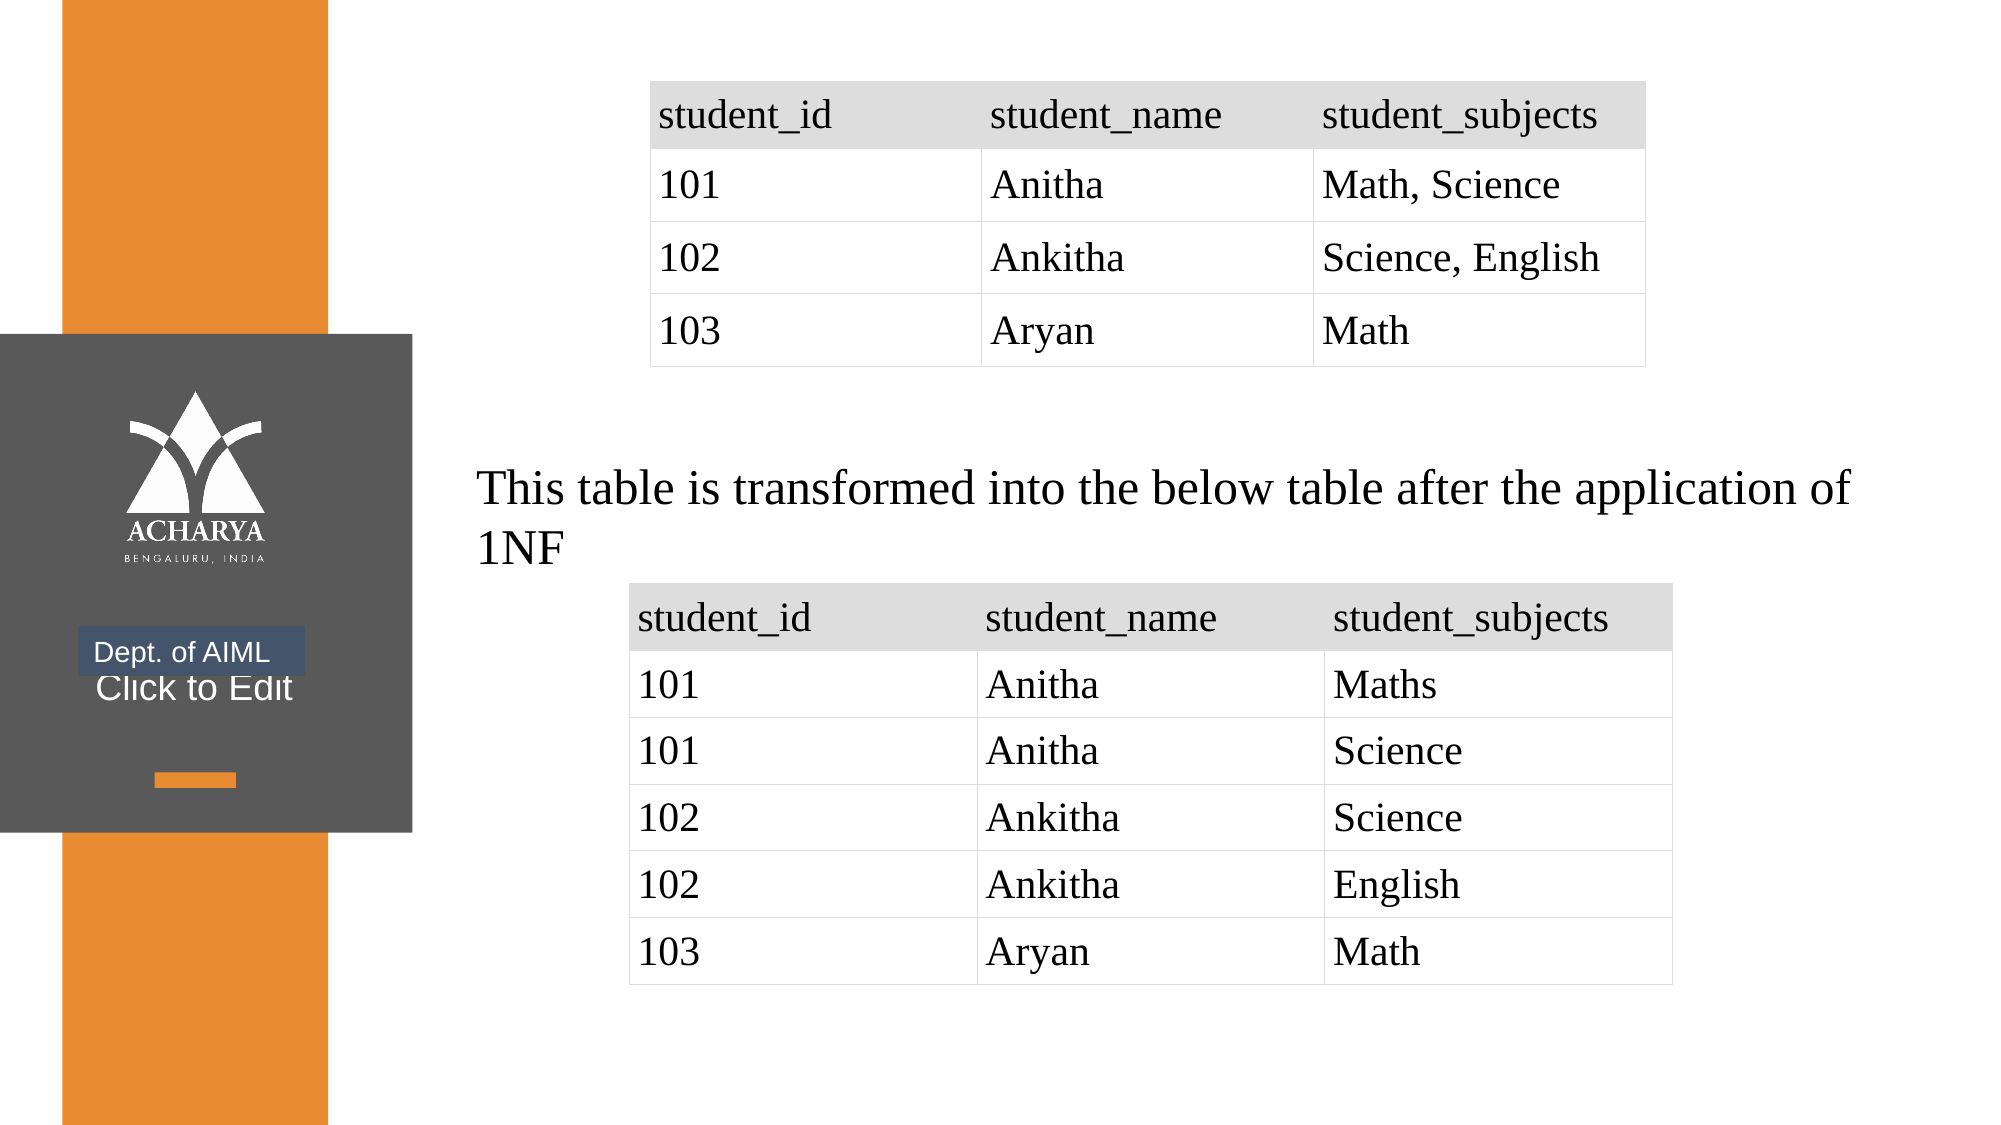

| student\_id | student\_name | student\_subjects |
| --- | --- | --- |
| 101 | Anitha | Math, Science |
| 102 | Ankitha | Science, English |
| 103 | Aryan | Math |
This table is transformed into the below table after the application of 1NF

| student\_id | student\_name | student\_subjects |
| --- | --- | --- |
| 101 | Anitha | Maths |
| 101 | Anitha | Science |
| 102 | Ankitha | Science |
| 102 | Ankitha | English |
| 103 | Aryan | Math |
Dept. of AIML